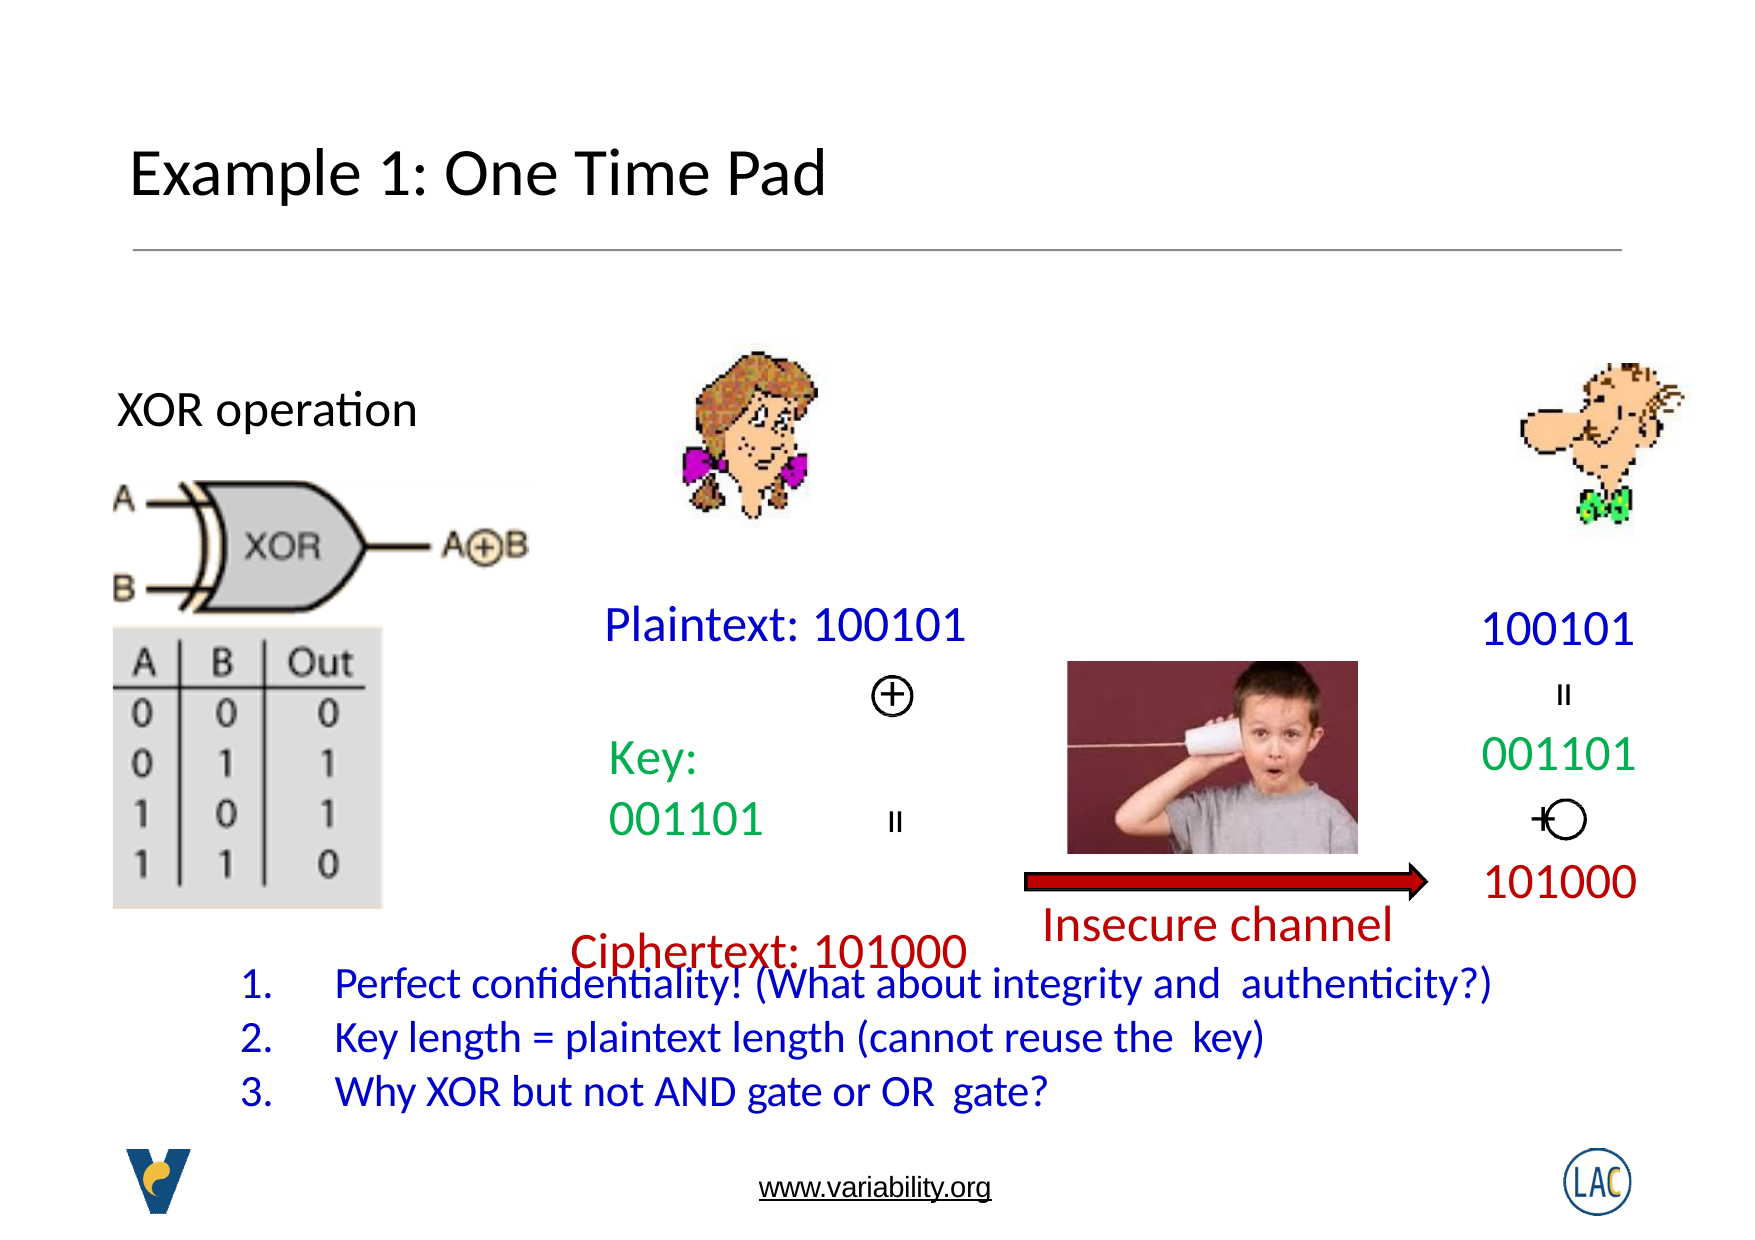

# Example 1: One Time Pad

XOR operation

Plaintext: 100101
+
Key:	001101

Ciphertext: 101000
100101

=
001101
+     101000

=

Insecure channel
Perfect confidentiality! (What about integrity and authenticity?)
Key length = plaintext length (cannot reuse the key)
Why XOR but not AND gate or OR gate?

www.variability.org